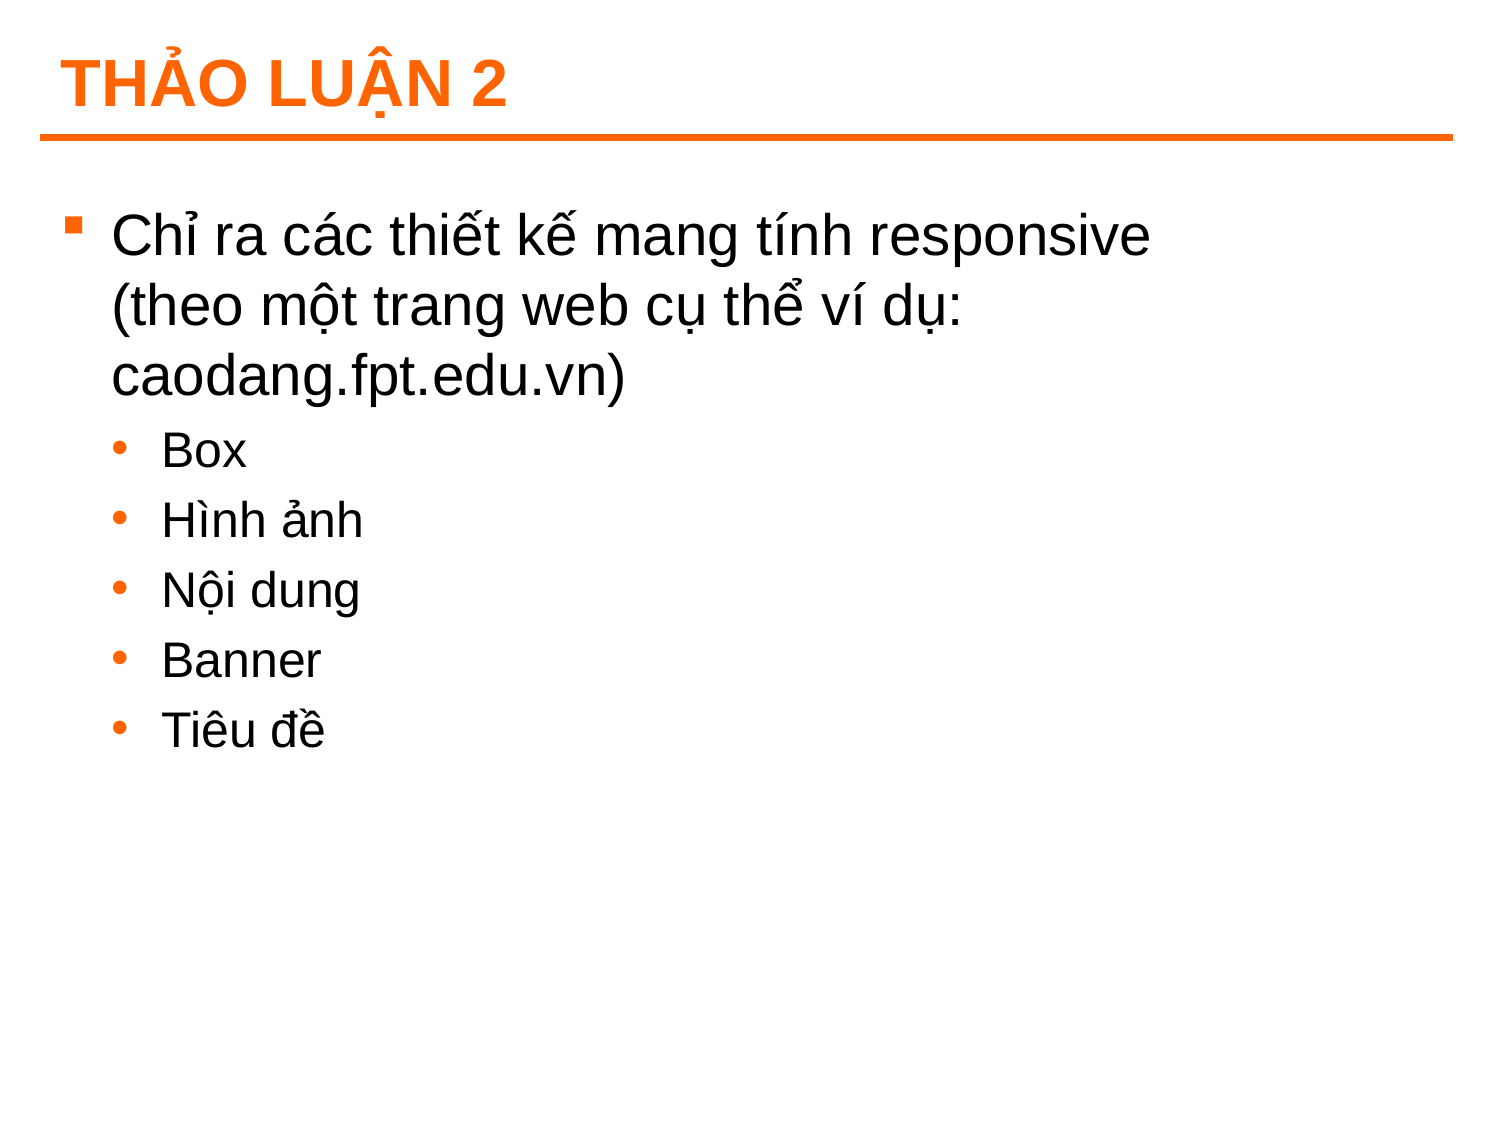

# Thảo luận 2
Chỉ ra các thiết kế mang tính responsive (theo một trang web cụ thể ví dụ: caodang.fpt.edu.vn)
Box
Hình ảnh
Nội dung
Banner
Tiêu đề